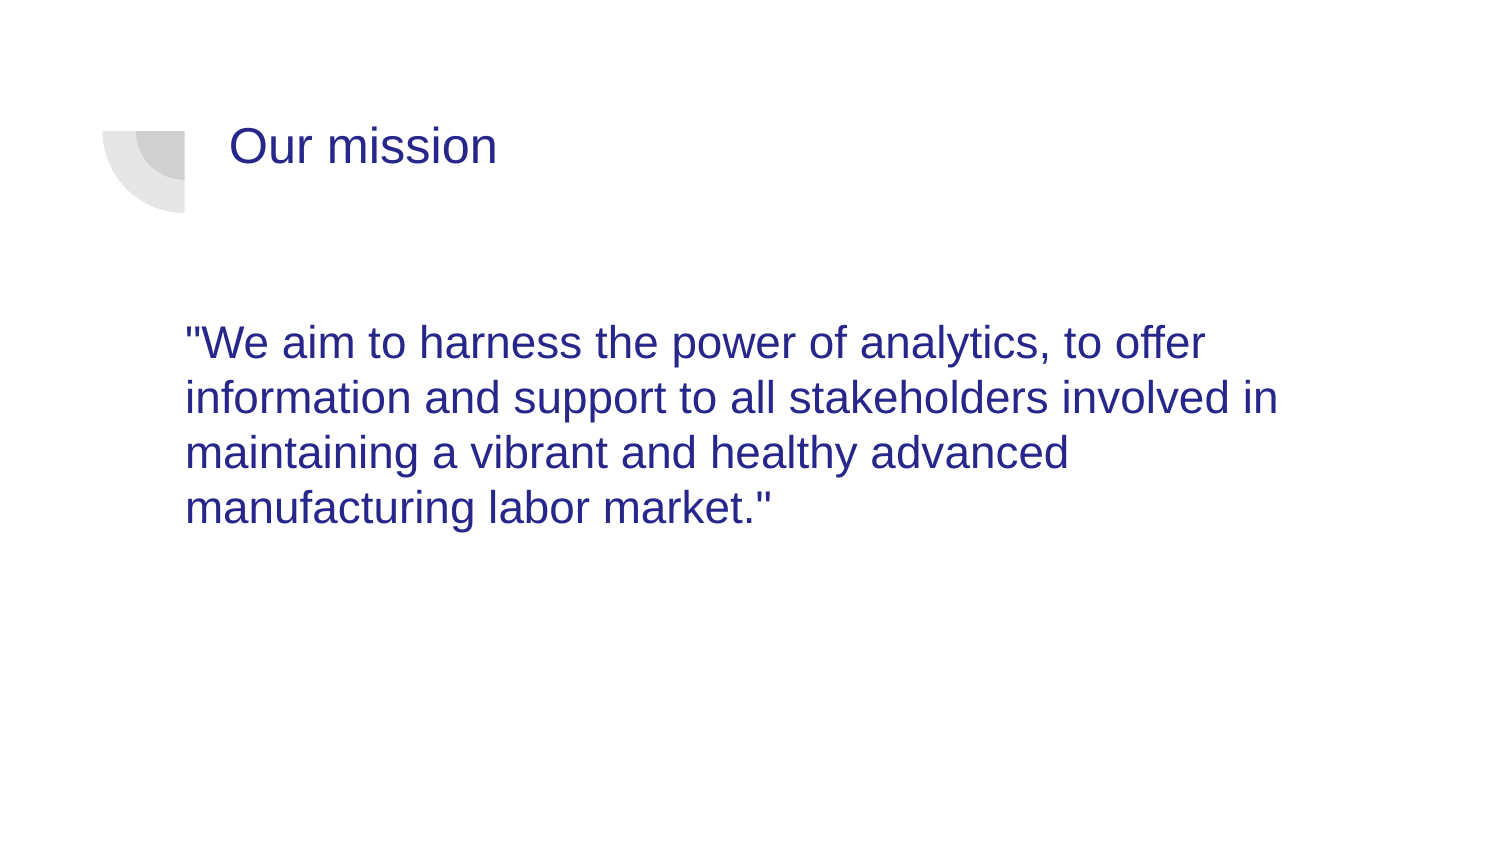

# Our mission
"We aim to harness the power of analytics, to offer information and support to all stakeholders involved in maintaining a vibrant and healthy advanced manufacturing labor market."